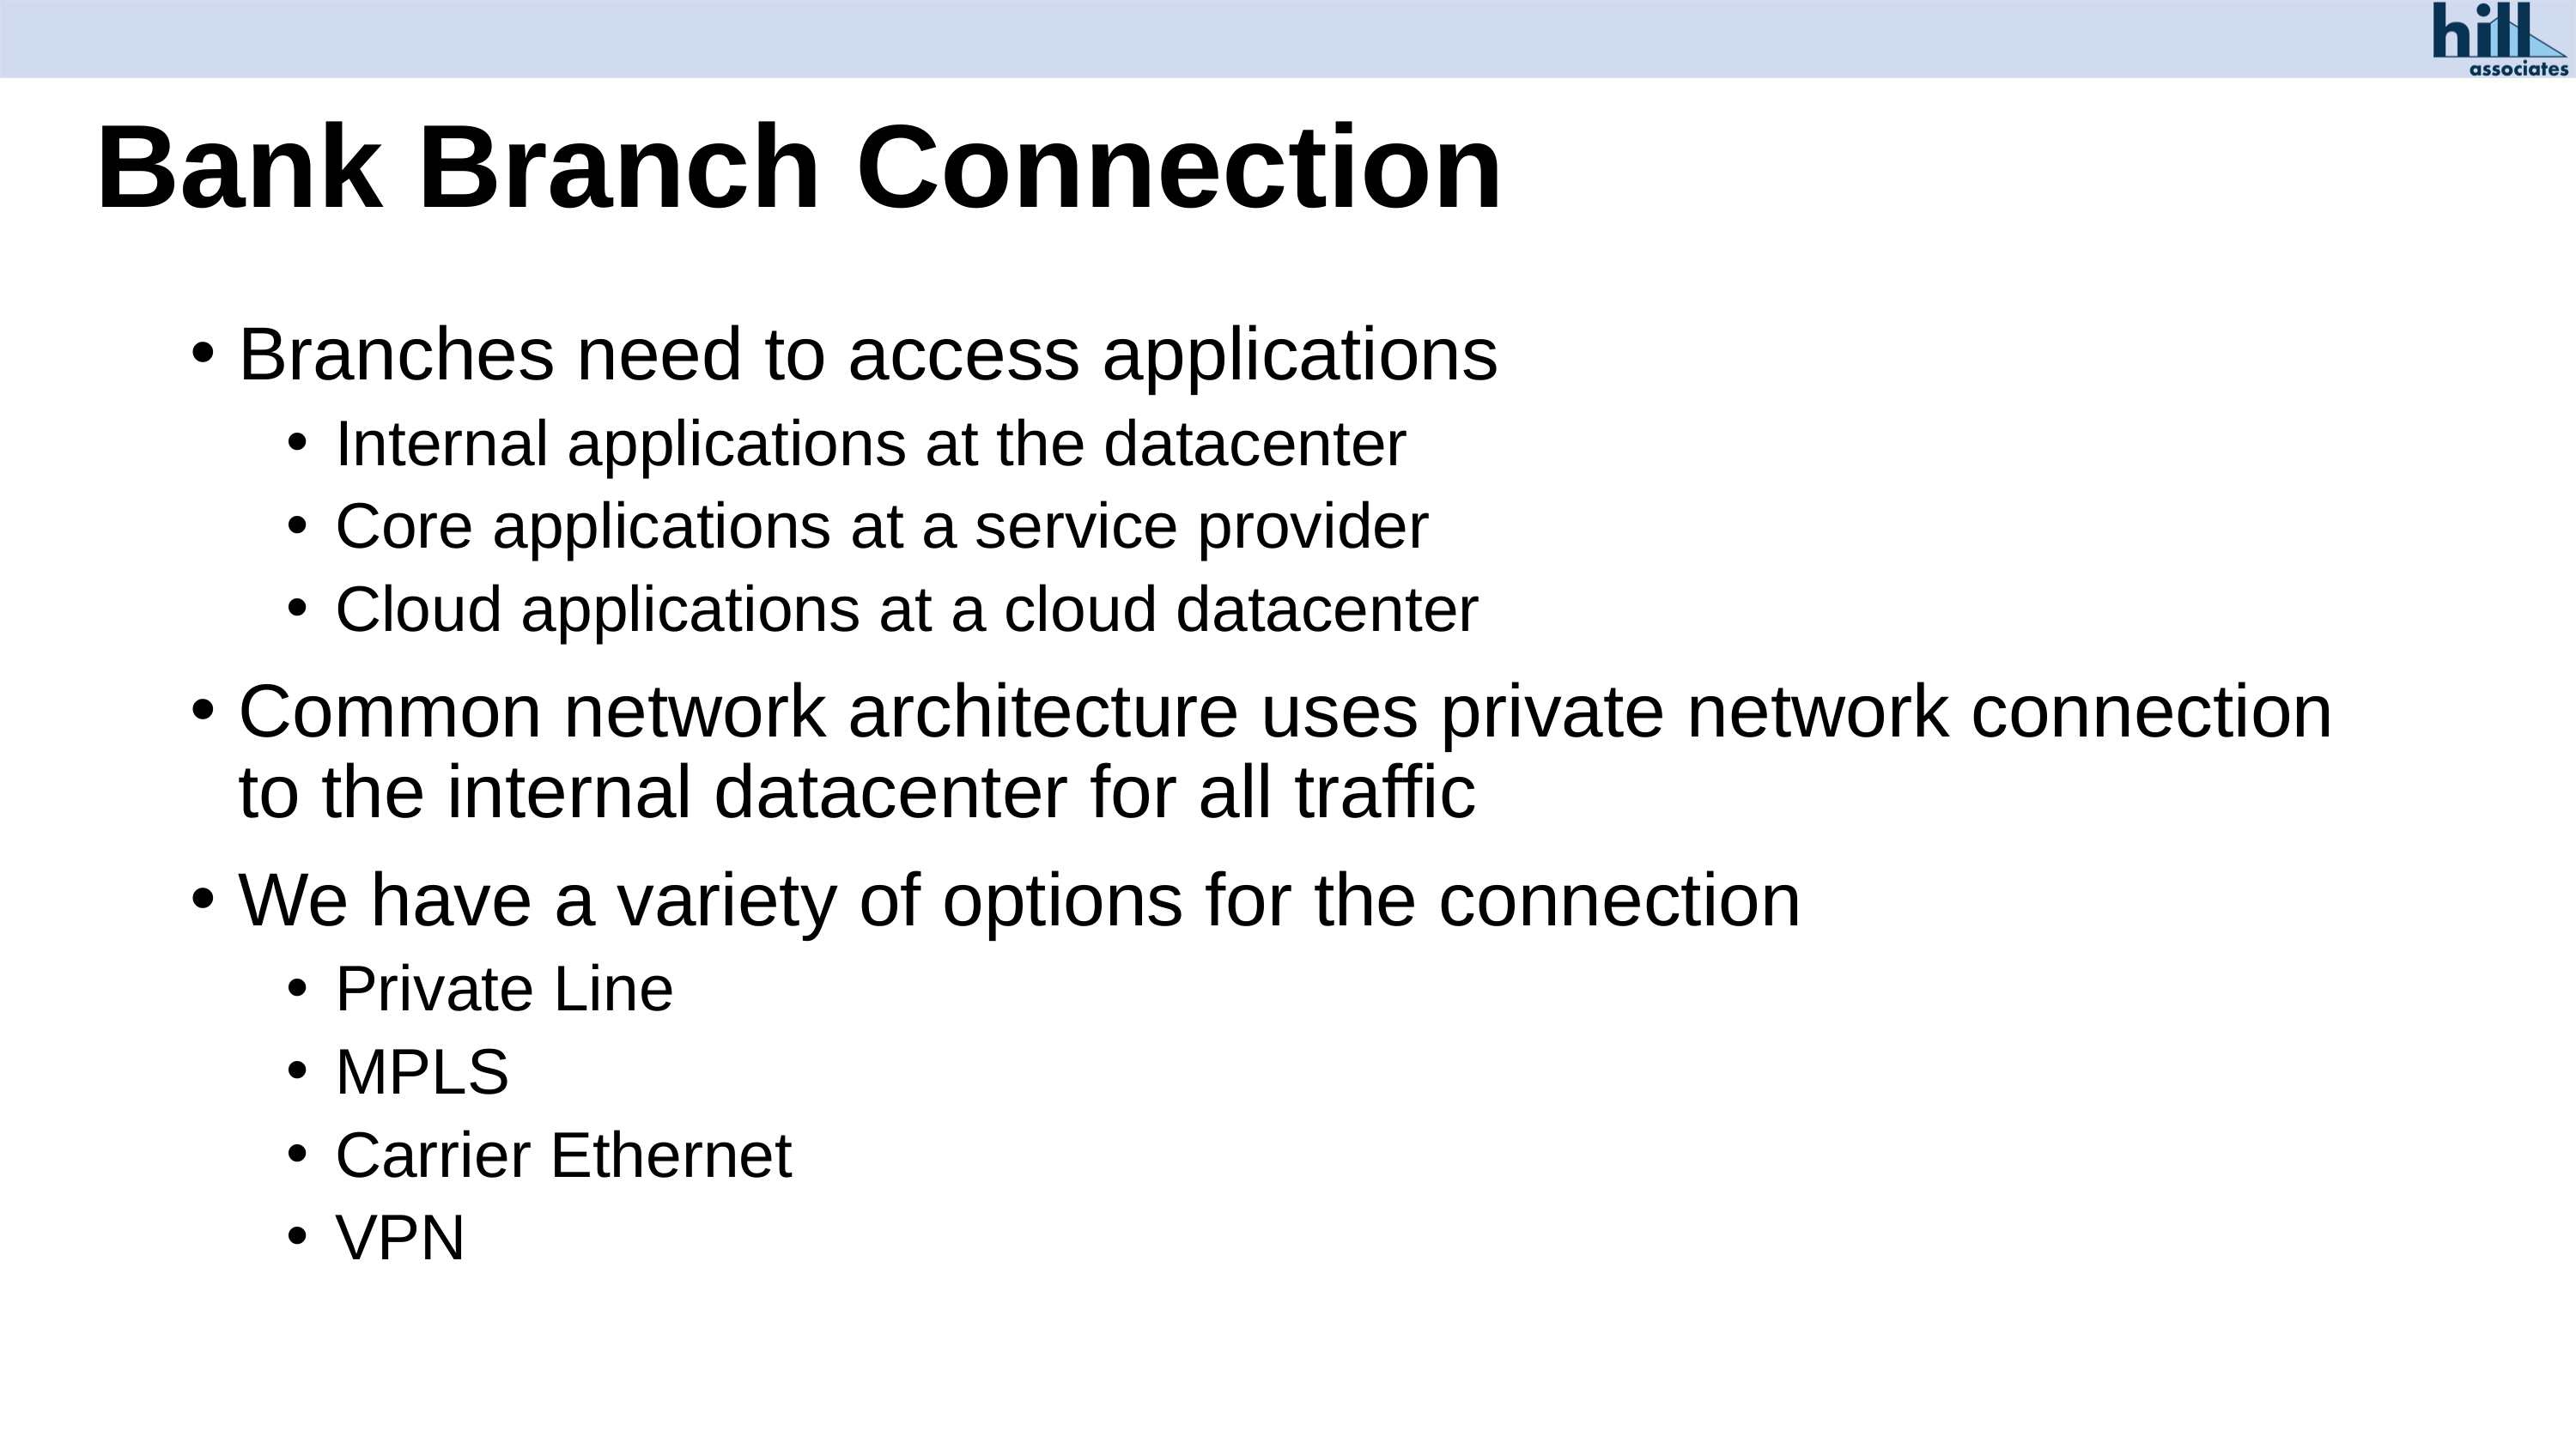

# Bank Branch Connection
Branches need to access applications
Internal applications at the datacenter
Core applications at a service provider
Cloud applications at a cloud datacenter
Common network architecture uses private network connection to the internal datacenter for all traffic
We have a variety of options for the connection
Private Line
MPLS
Carrier Ethernet
VPN